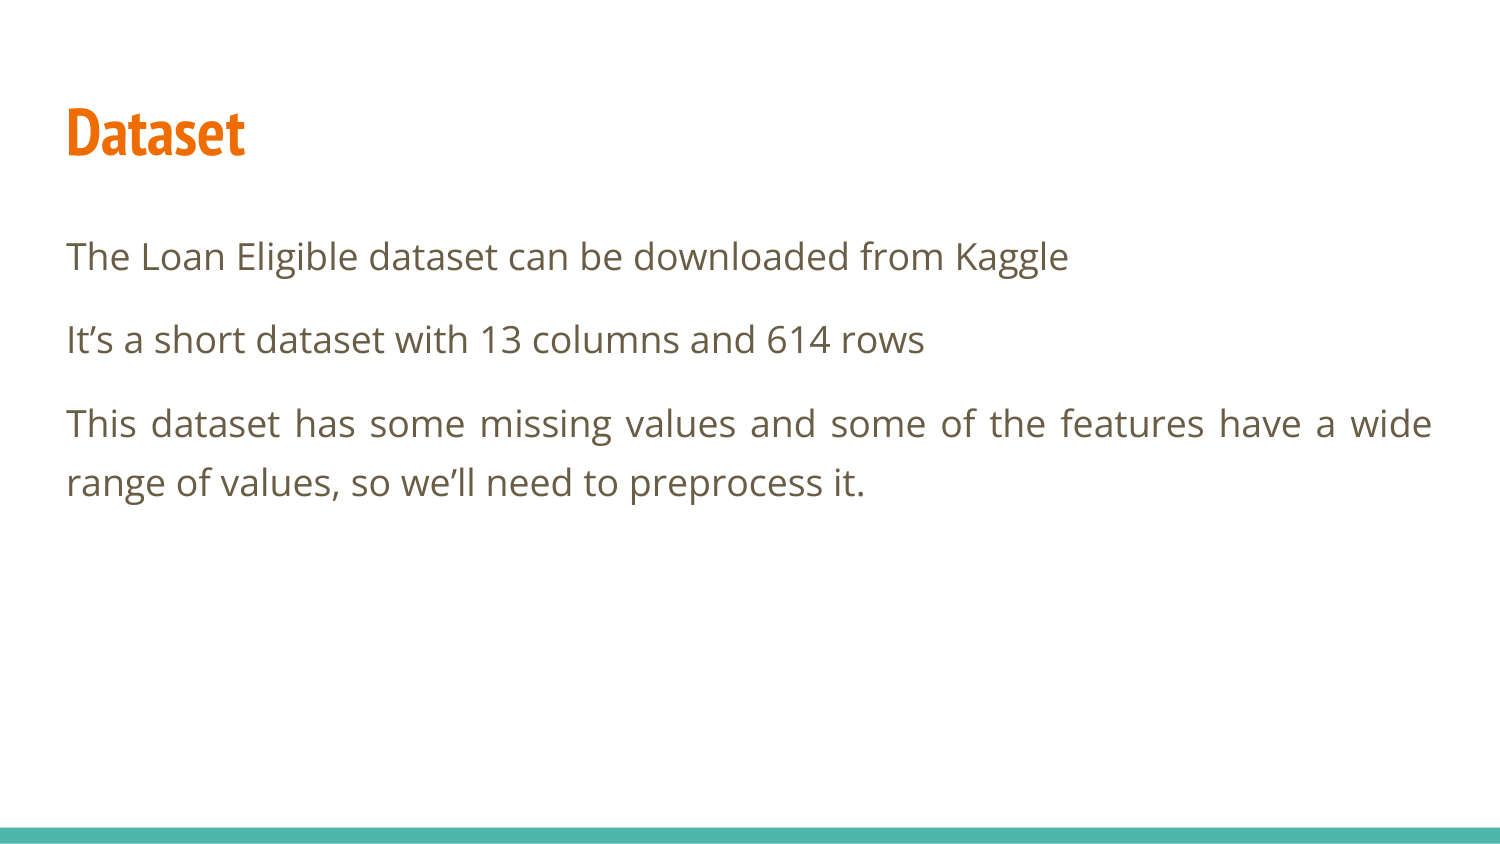

# Dataset
The Loan Eligible dataset can be downloaded from Kaggle
It’s a short dataset with 13 columns and 614 rows
This dataset has some missing values and some of the features have a wide range of values, so we’ll need to preprocess it.